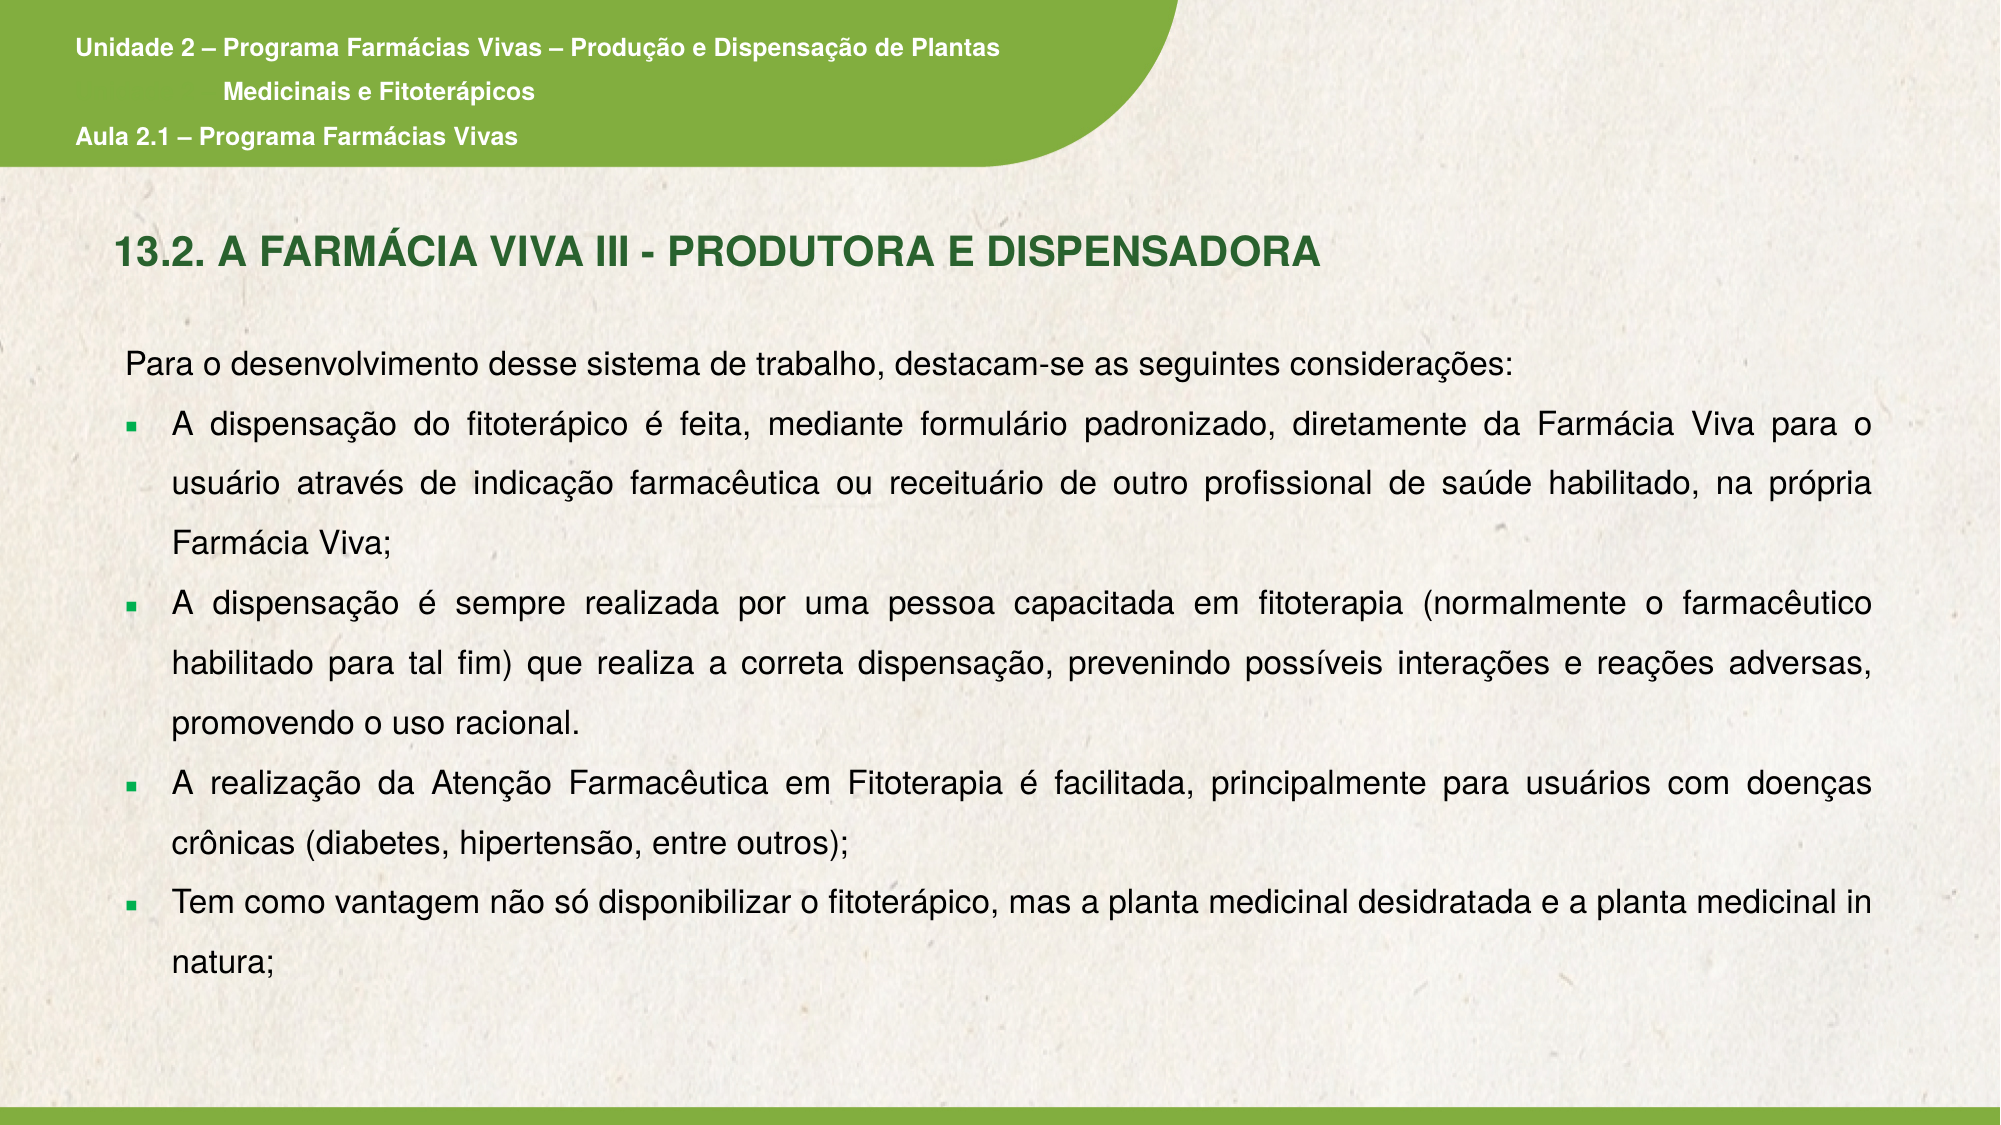

13.2. A FARMÁCIA VIVA III - PRODUTORA E DISPENSADORA
Para o desenvolvimento desse sistema de trabalho, destacam-se as seguintes considerações:
A dispensação do fitoterápico é feita, mediante formulário padronizado, diretamente da Farmácia Viva para o usuário através de indicação farmacêutica ou receituário de outro profissional de saúde habilitado, na própria Farmácia Viva;
A dispensação é sempre realizada por uma pessoa capacitada em fitoterapia (normalmente o farmacêutico habilitado para tal fim) que realiza a correta dispensação, prevenindo possíveis interações e reações adversas, promovendo o uso racional.
A realização da Atenção Farmacêutica em Fitoterapia é facilitada, principalmente para usuários com doenças crônicas (diabetes, hipertensão, entre outros);
Tem como vantagem não só disponibilizar o fitoterápico, mas a planta medicinal desidratada e a planta medicinal in natura;